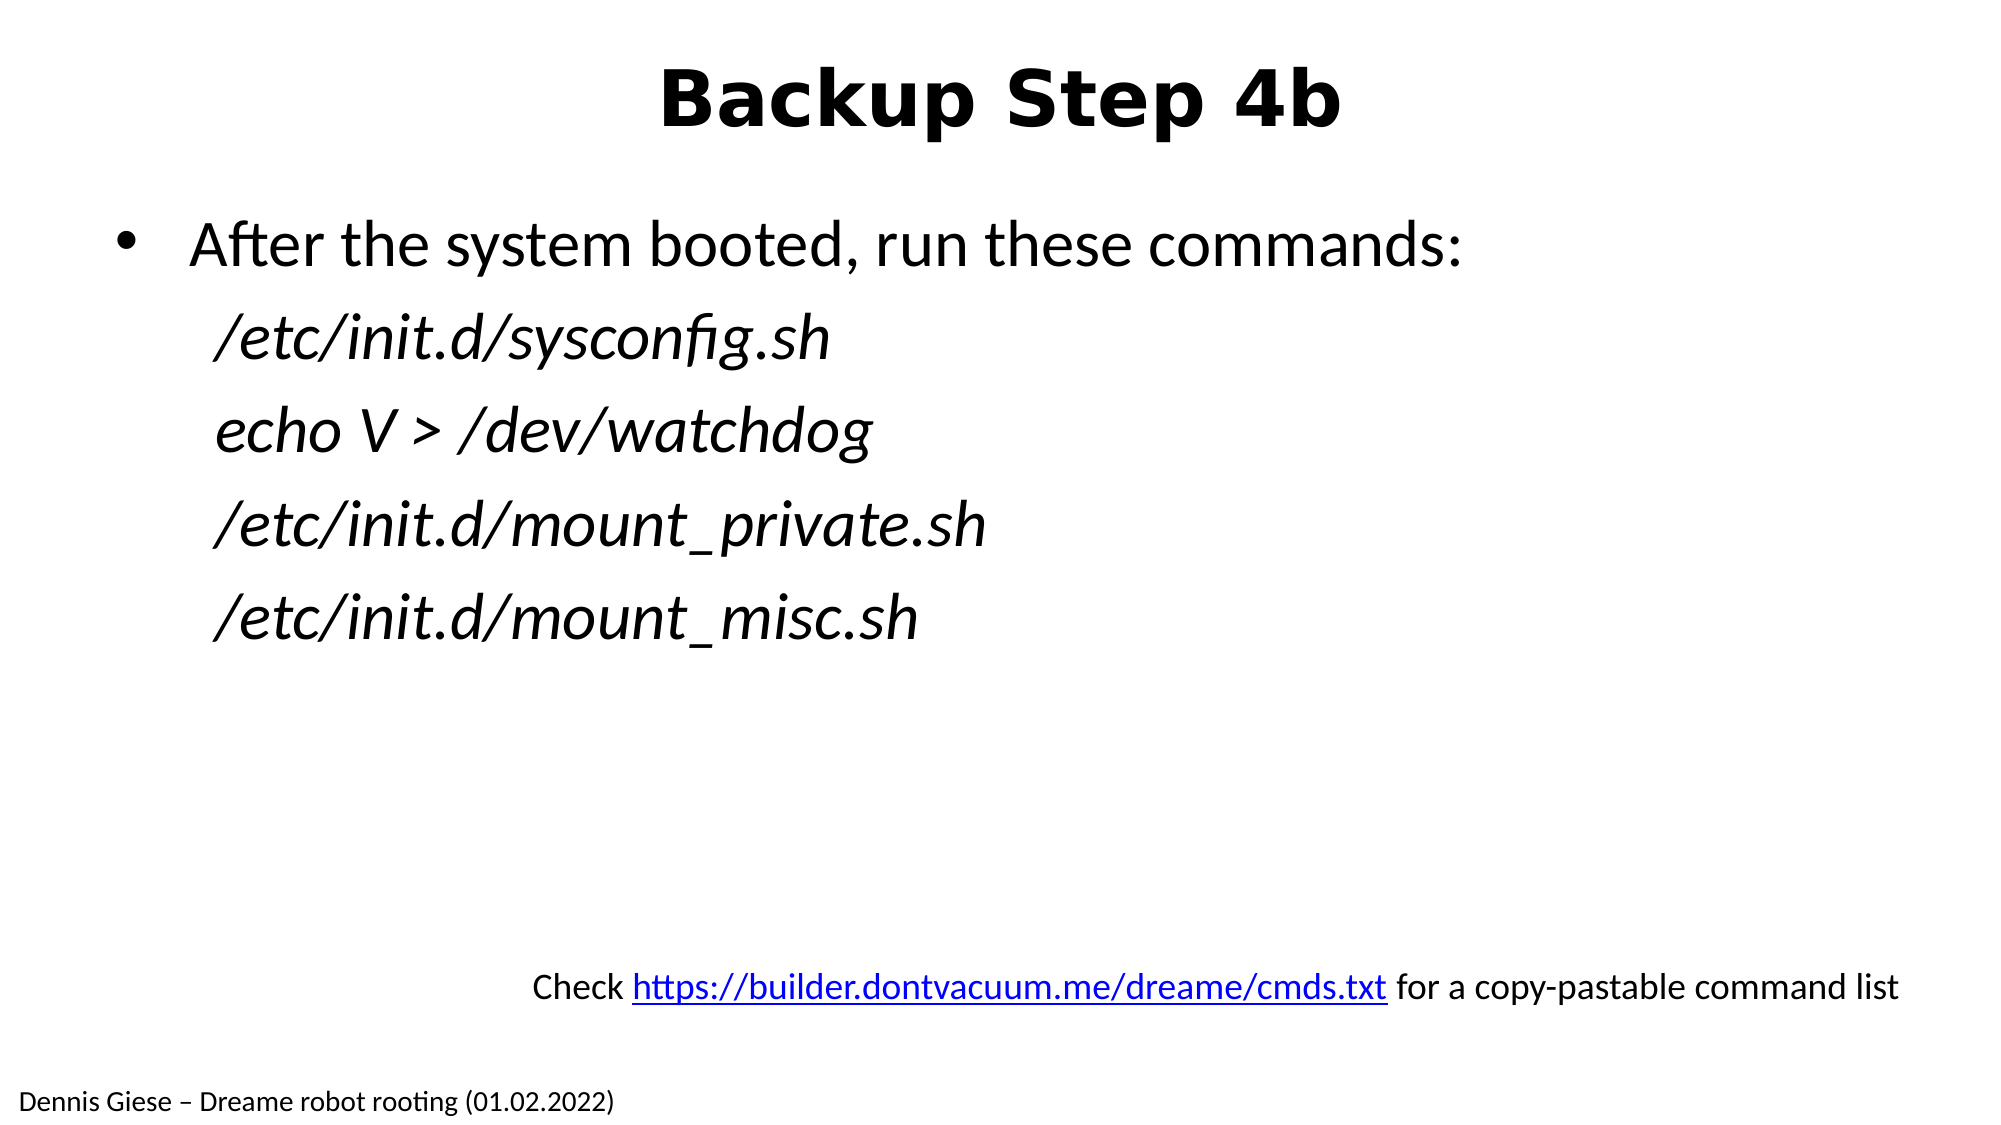

# Backup Step 4b
After the system booted, run these commands:
/etc/init.d/sysconfig.sh
echo V > /dev/watchdog
/etc/init.d/mount_private.sh
/etc/init.d/mount_misc.sh
Check https://builder.dontvacuum.me/dreame/cmds.txt for a copy-pastable command list